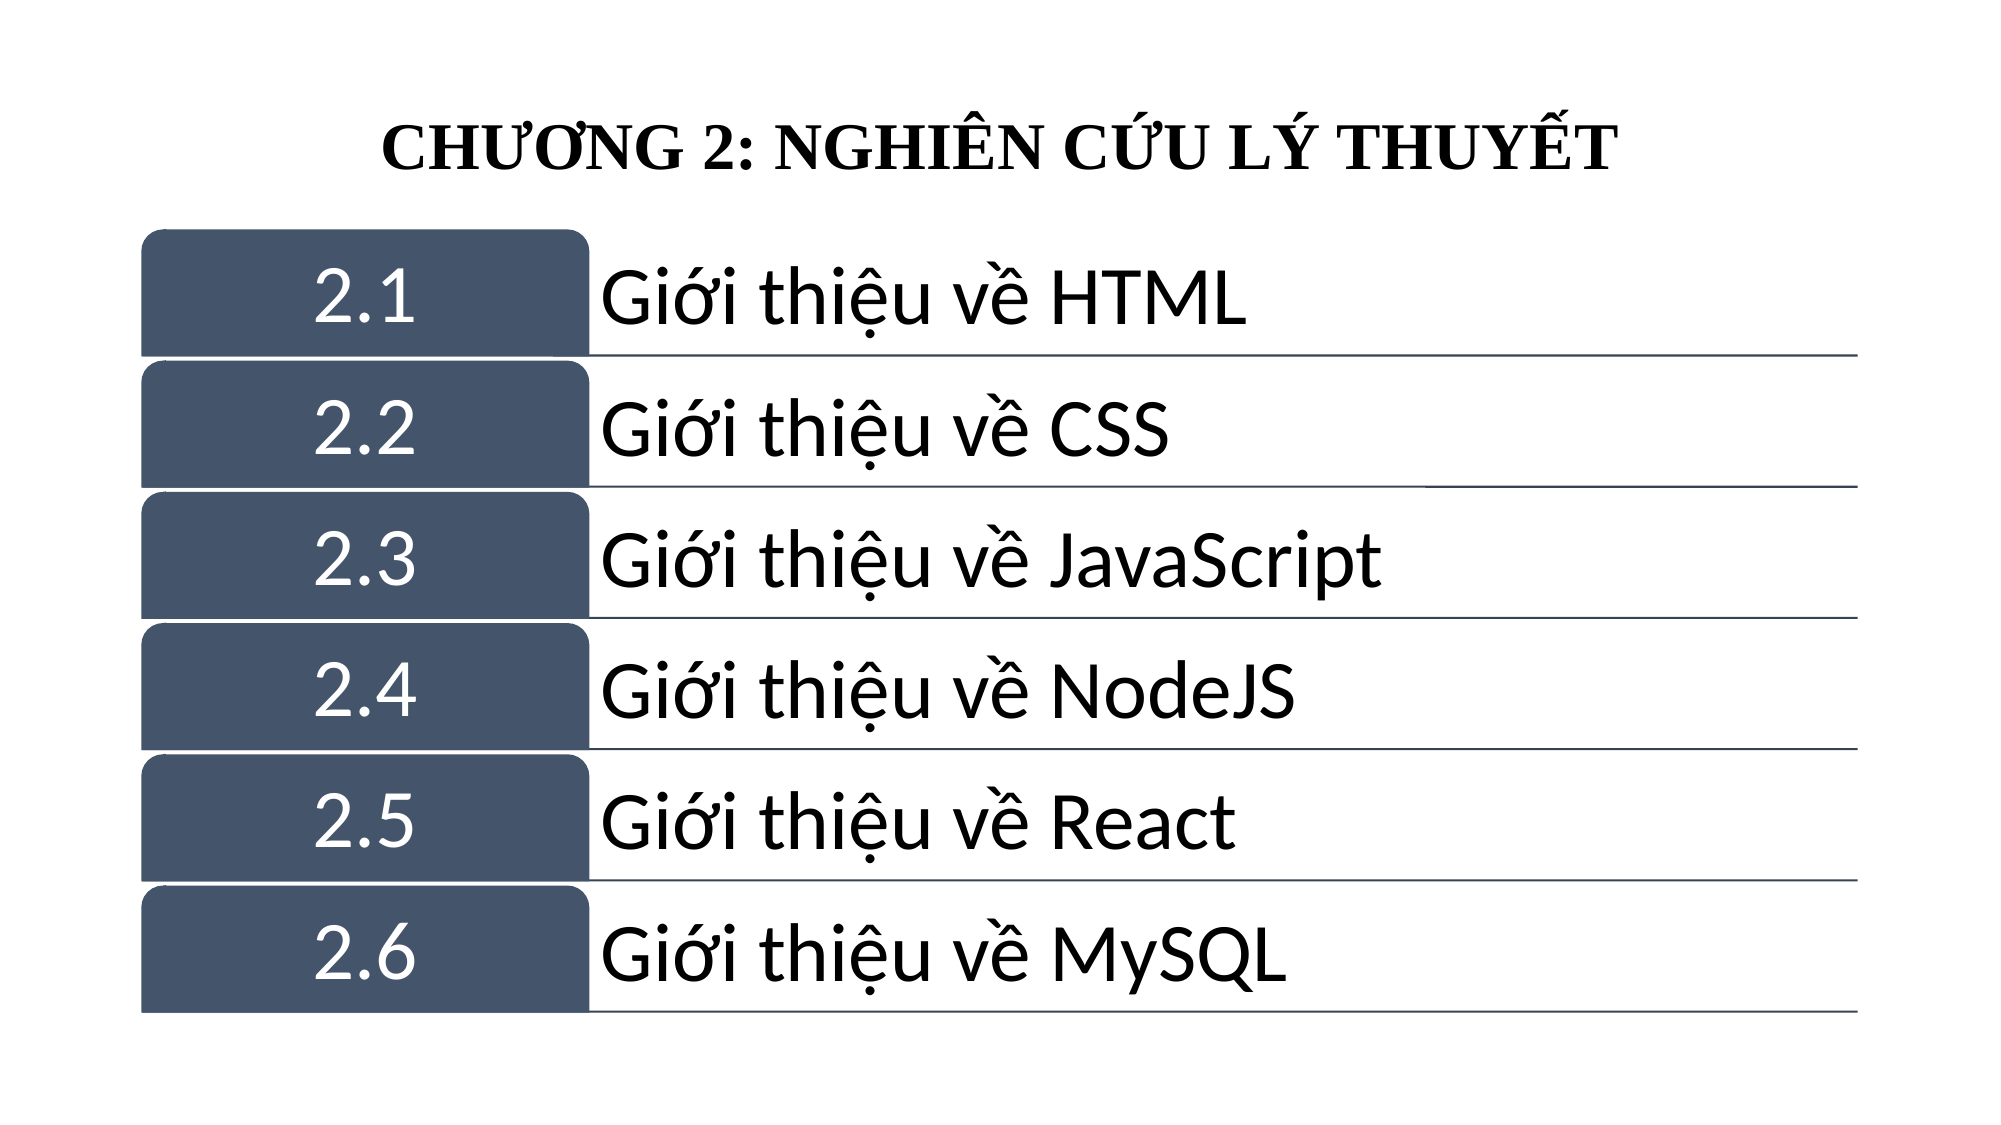

# CHƯƠNG 2: NGHIÊN CỨU LÝ THUYẾT
Giới thiệu về HTML
2.1
Giới thiệu về CSS
2.2
Giới thiệu về JavaScript
2.3
Giới thiệu về NodeJS
2.4
Giới thiệu về React
2.5
Giới thiệu về MySQL
2.6